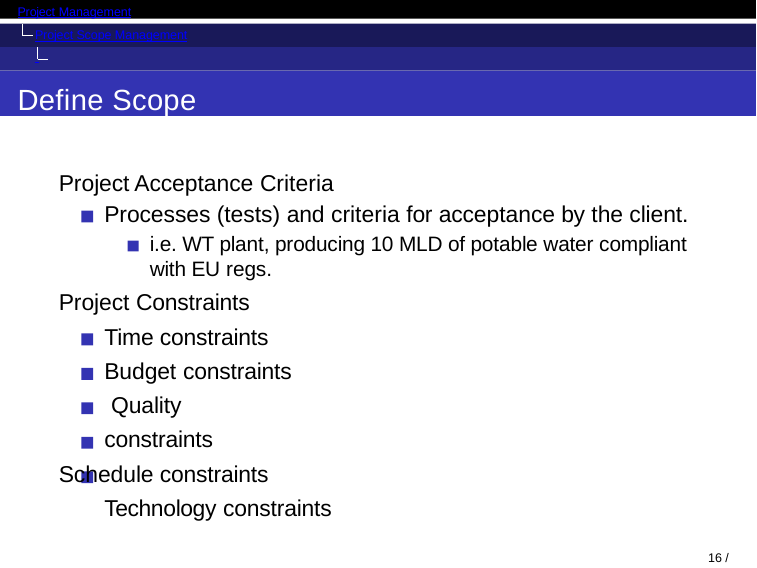

Project Management
Project Scope Management  Introduction

Define Scope
Project Acceptance Criteria
Processes (tests) and criteria for acceptance by the client.
i.e. WT plant, producing 10 MLD of potable water compliant  with EU regs.
Project Constraints  Time constraints  Budget constraints  Quality constraints
Schedule constraints  Technology constraints

16 / 53